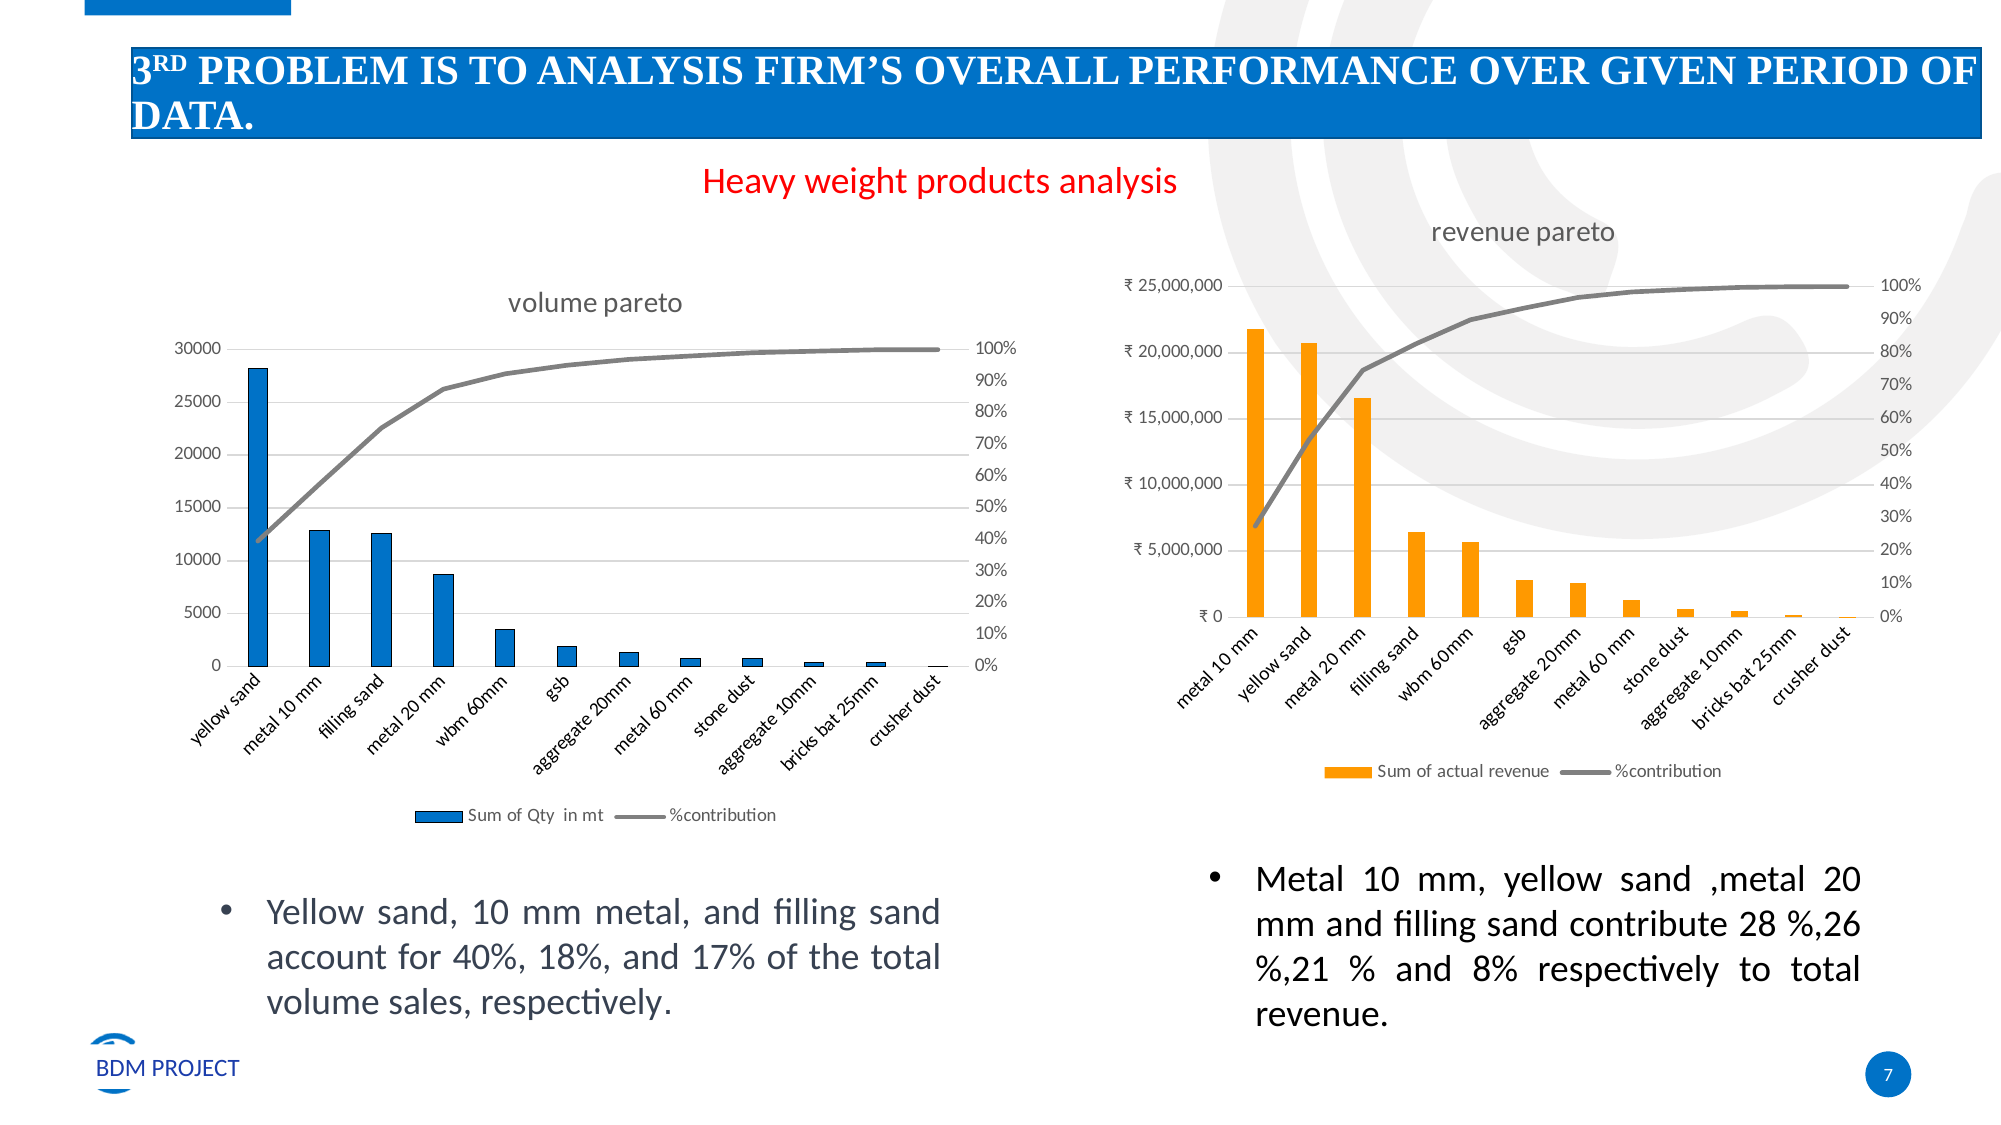

# 3rd problem is to analysis firm’s overall performance over given period of data.
Heavy weight products analysis

[unsupported chart]

[unsupported chart]

Metal 10 mm, yellow sand ,metal 20 mm and filling sand contribute 28 %,26 %,21 % and 8% respectively to total revenue.
Yellow sand, 10 mm metal, and filling sand account for 40%, 18%, and 17% of the total volume sales, respectively.
BDM PROJECT
7